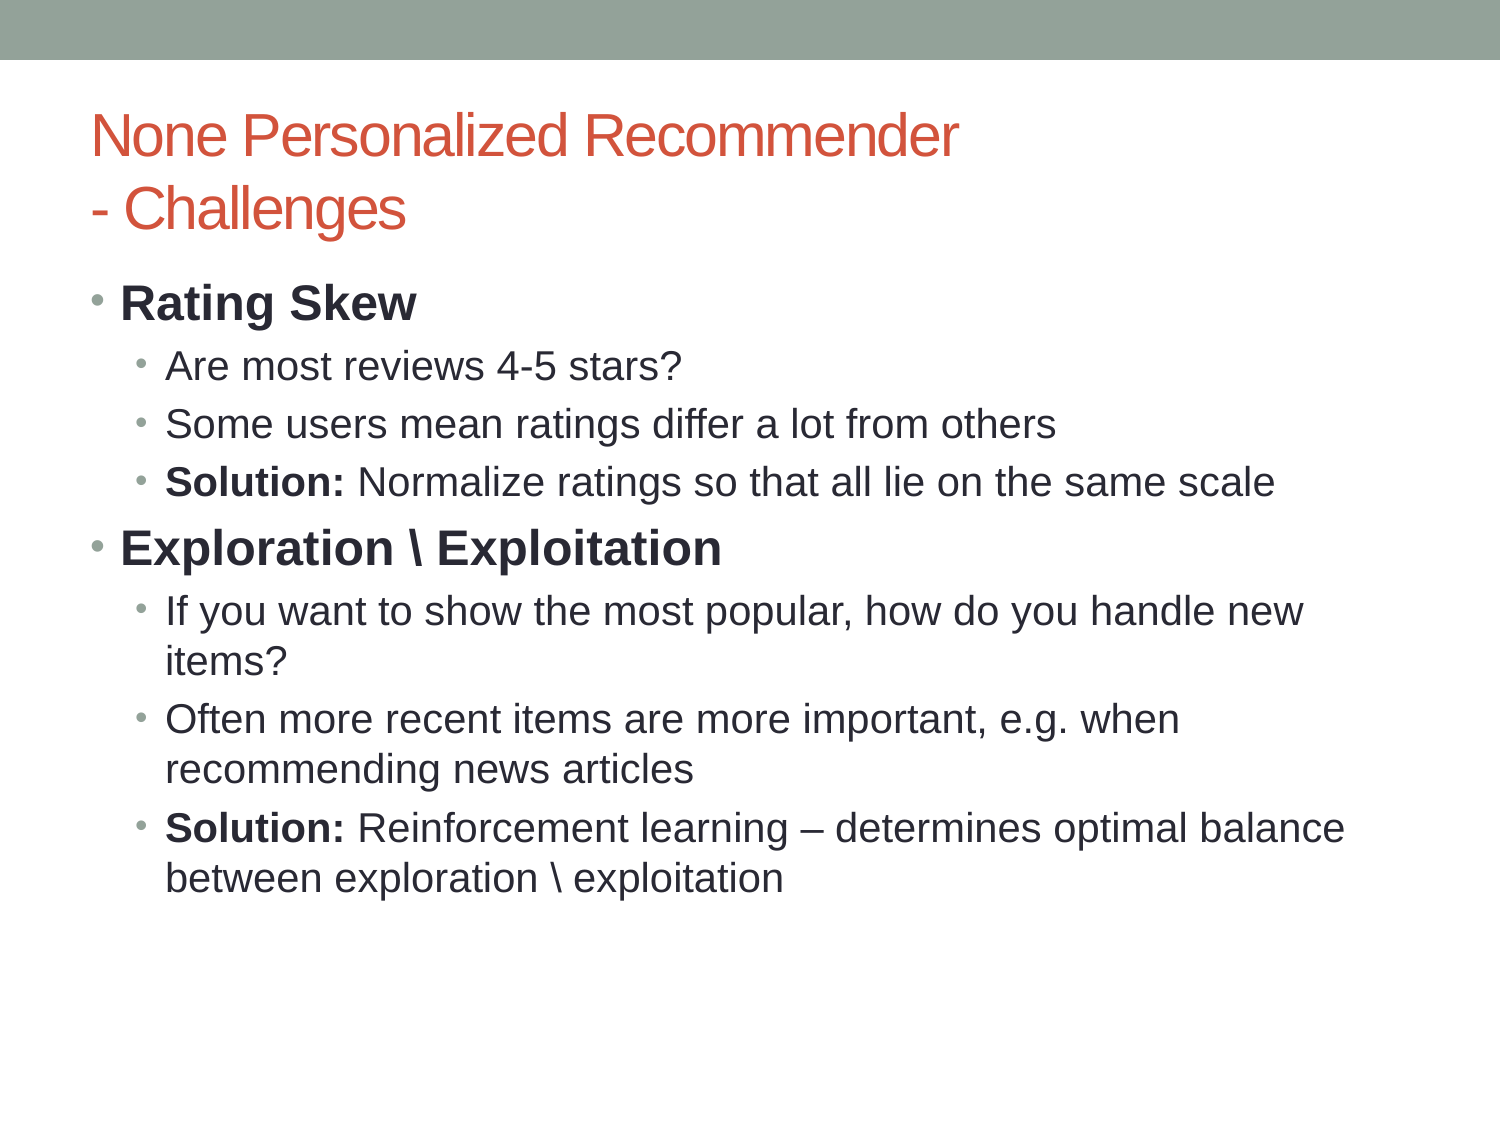

# None Personalized Recommender - Challenges
Rating Skew
Are most reviews 4-5 stars?
Some users mean ratings differ a lot from others
Solution: Normalize ratings so that all lie on the same scale
Exploration \ Exploitation
If you want to show the most popular, how do you handle new items?
Often more recent items are more important, e.g. when recommending news articles
Solution: Reinforcement learning – determines optimal balance between exploration \ exploitation